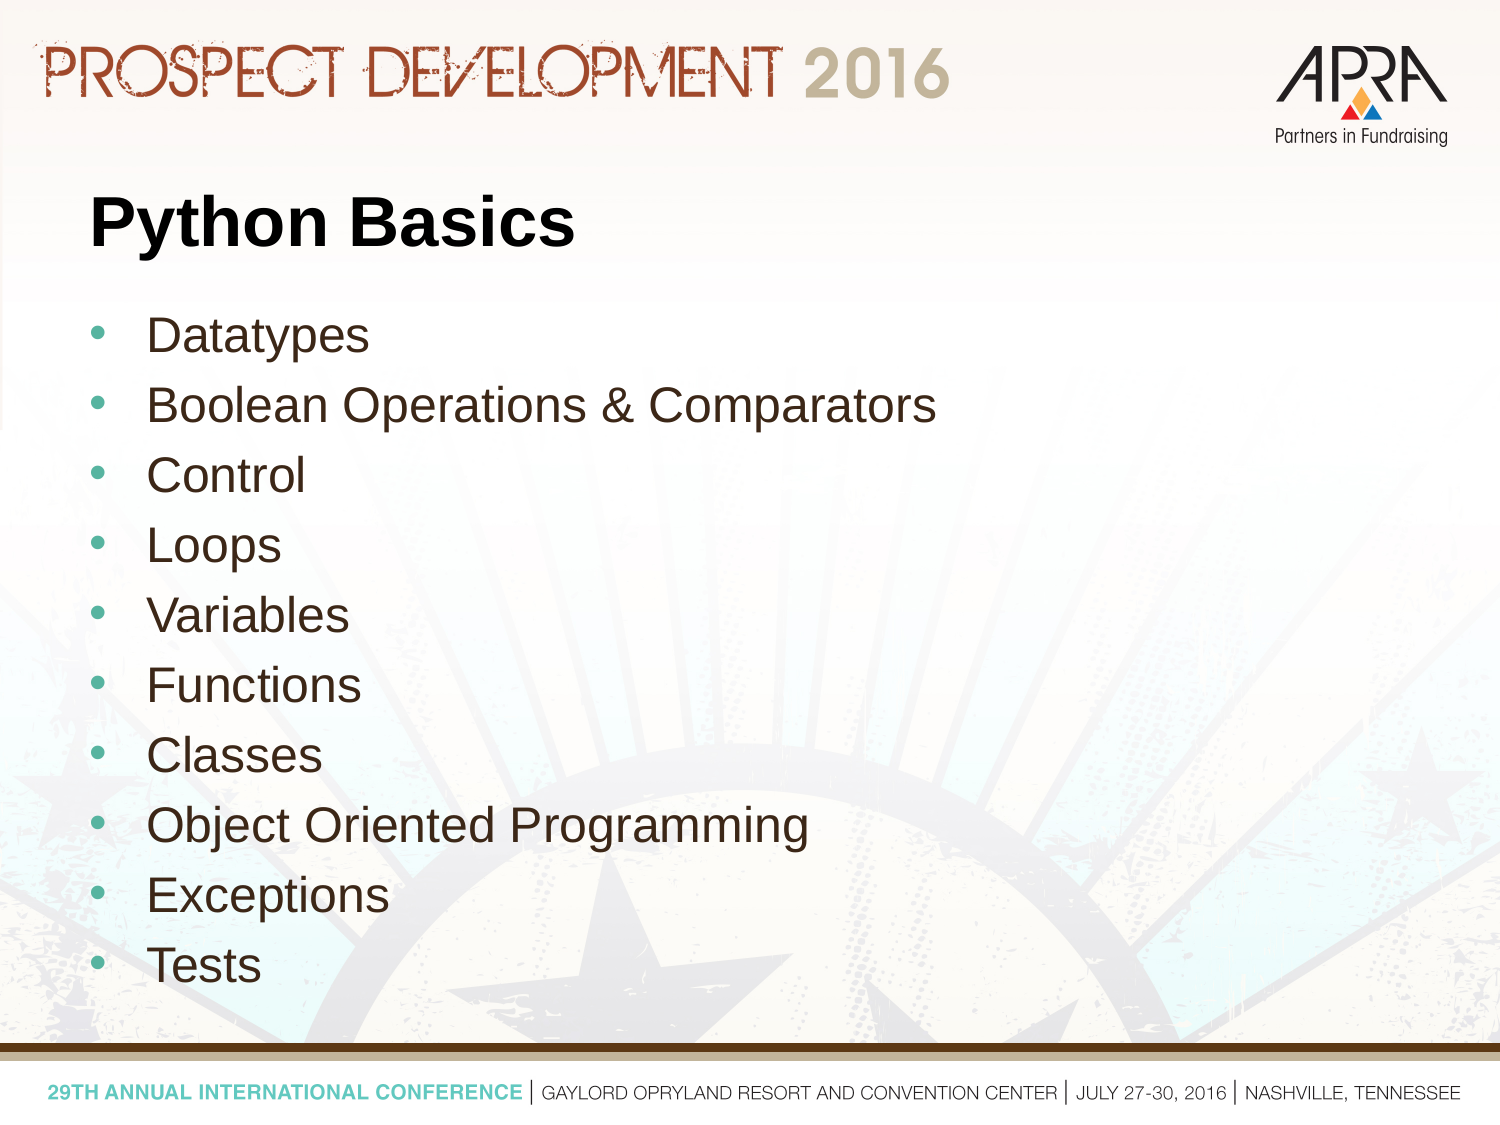

# Python Basics
Datatypes
Boolean Operations & Comparators
Control
Loops
Variables
Functions
Classes
Object Oriented Programming
Exceptions
Tests